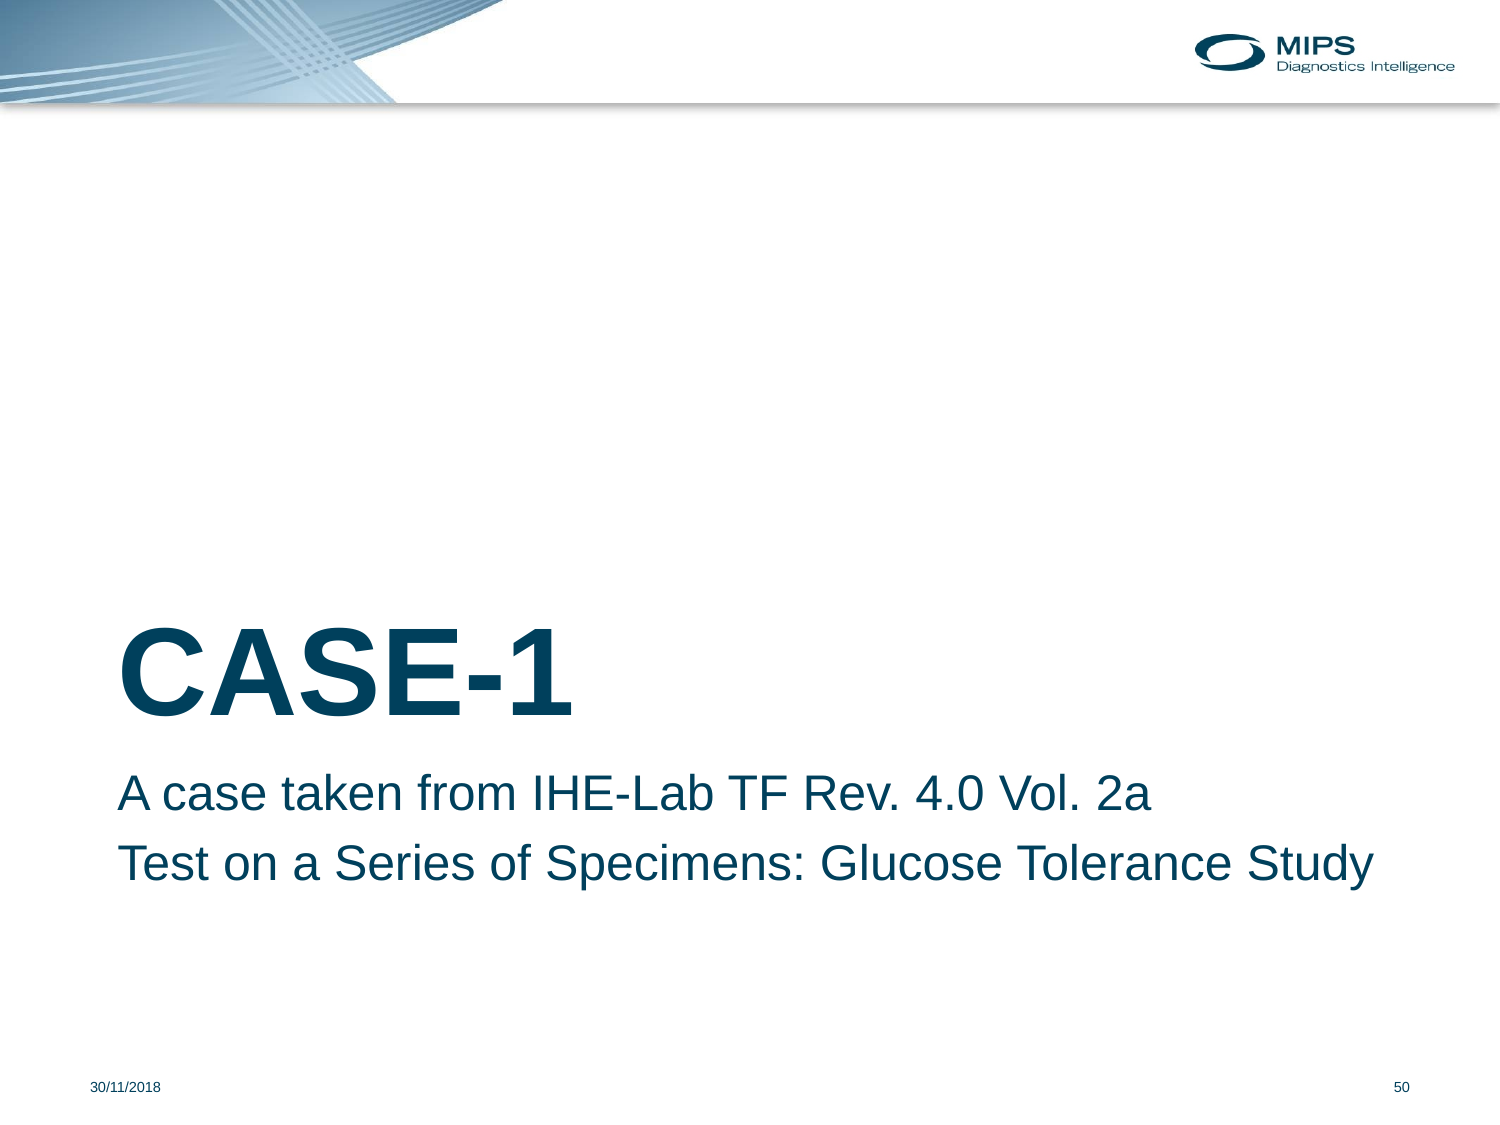

# CASE-1
A case taken from IHE-Lab TF Rev. 4.0 Vol. 2a
Test on a Series of Specimens: Glucose Tolerance Study
30/11/2018
50